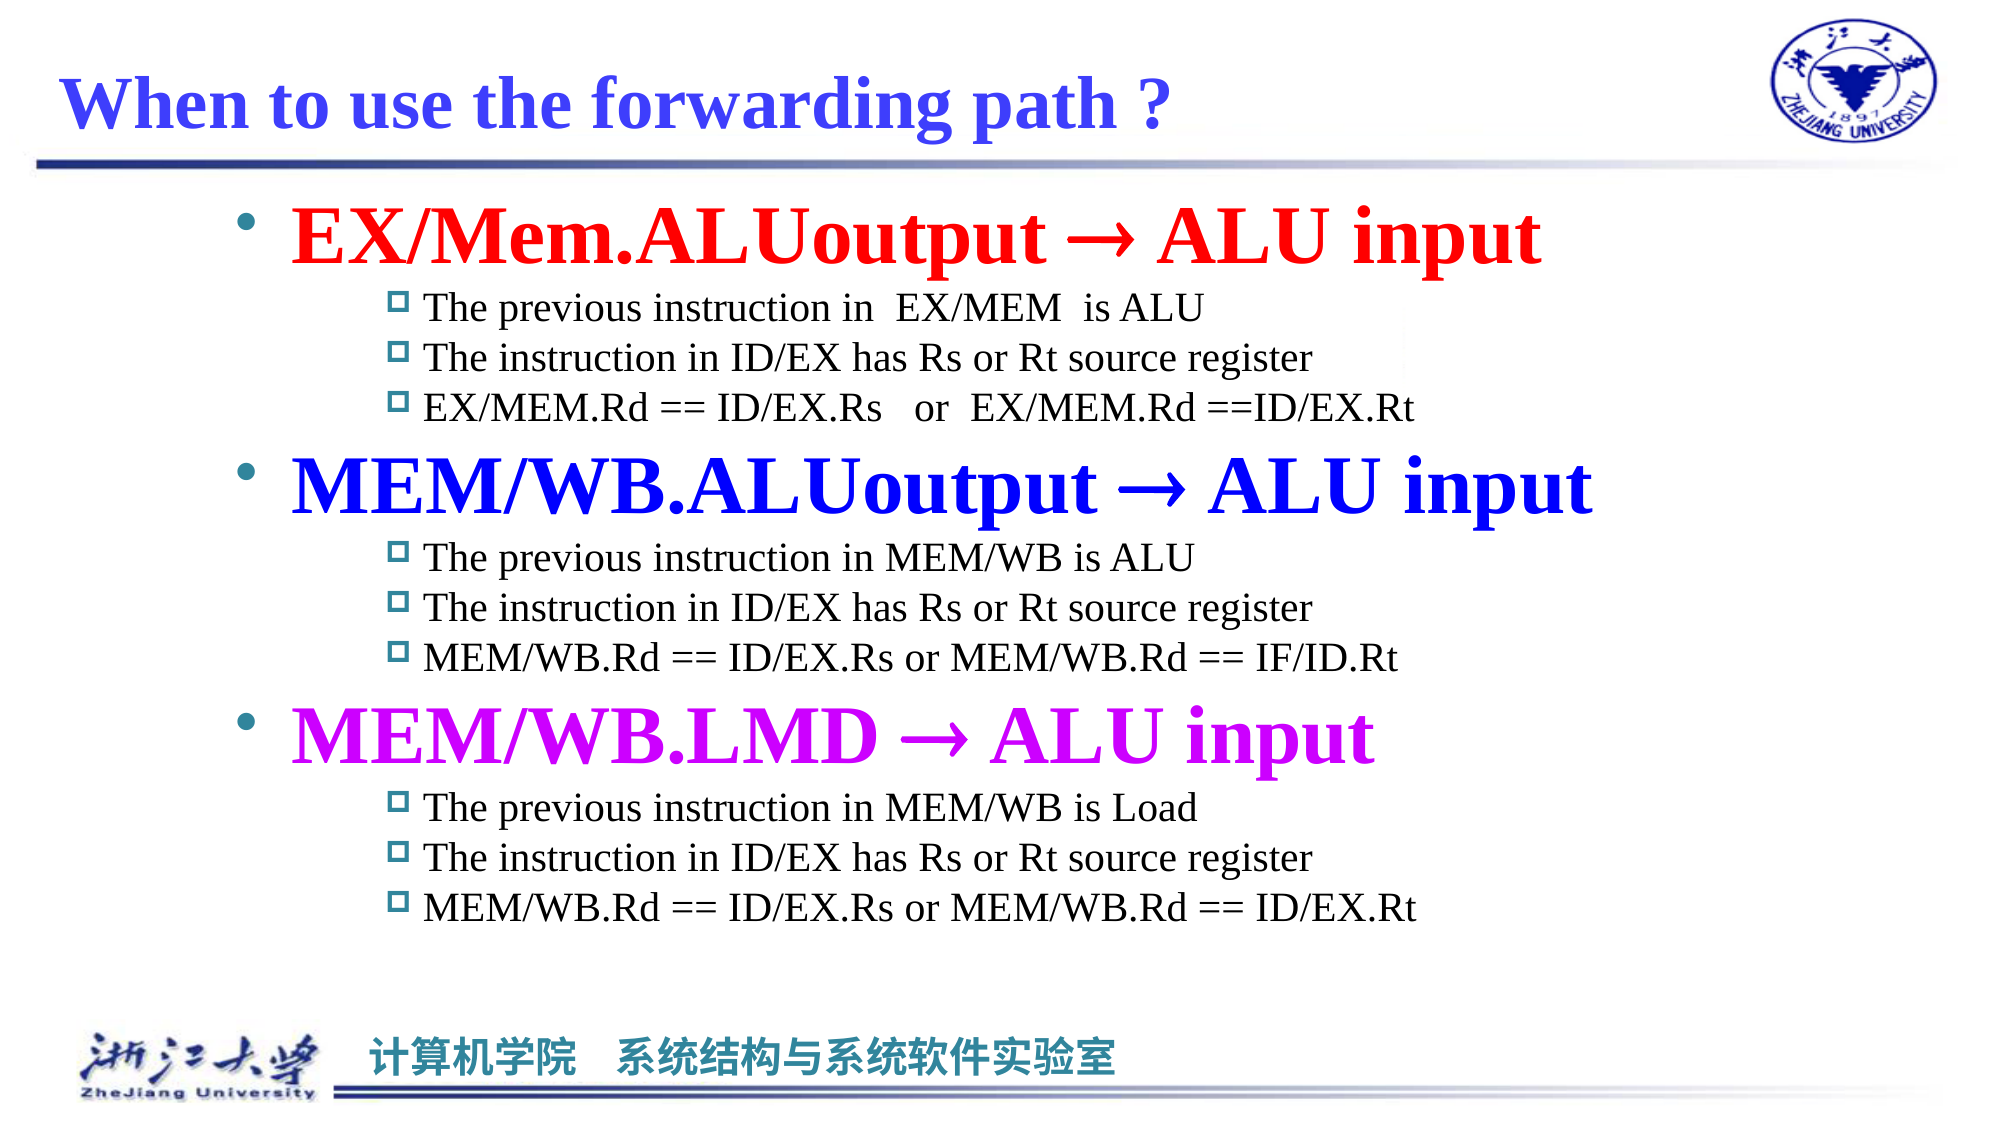

# When to use the forwarding path ?
EX/Mem.ALUoutput → ALU input
The previous instruction in  EX/MEM  is ALU
The instruction in ID/EX has Rs or Rt source register
EX/MEM.Rd == ID/EX.Rs   or  EX/MEM.Rd ==ID/EX.Rt
MEM/WB.ALUoutput → ALU input
The previous instruction in MEM/WB is ALU
The instruction in ID/EX has Rs or Rt source register
MEM/WB.Rd == ID/EX.Rs or MEM/WB.Rd == IF/ID.Rt
MEM/WB.LMD → ALU input
The previous instruction in MEM/WB is Load
The instruction in ID/EX has Rs or Rt source register
MEM/WB.Rd == ID/EX.Rs or MEM/WB.Rd == ID/EX.Rt